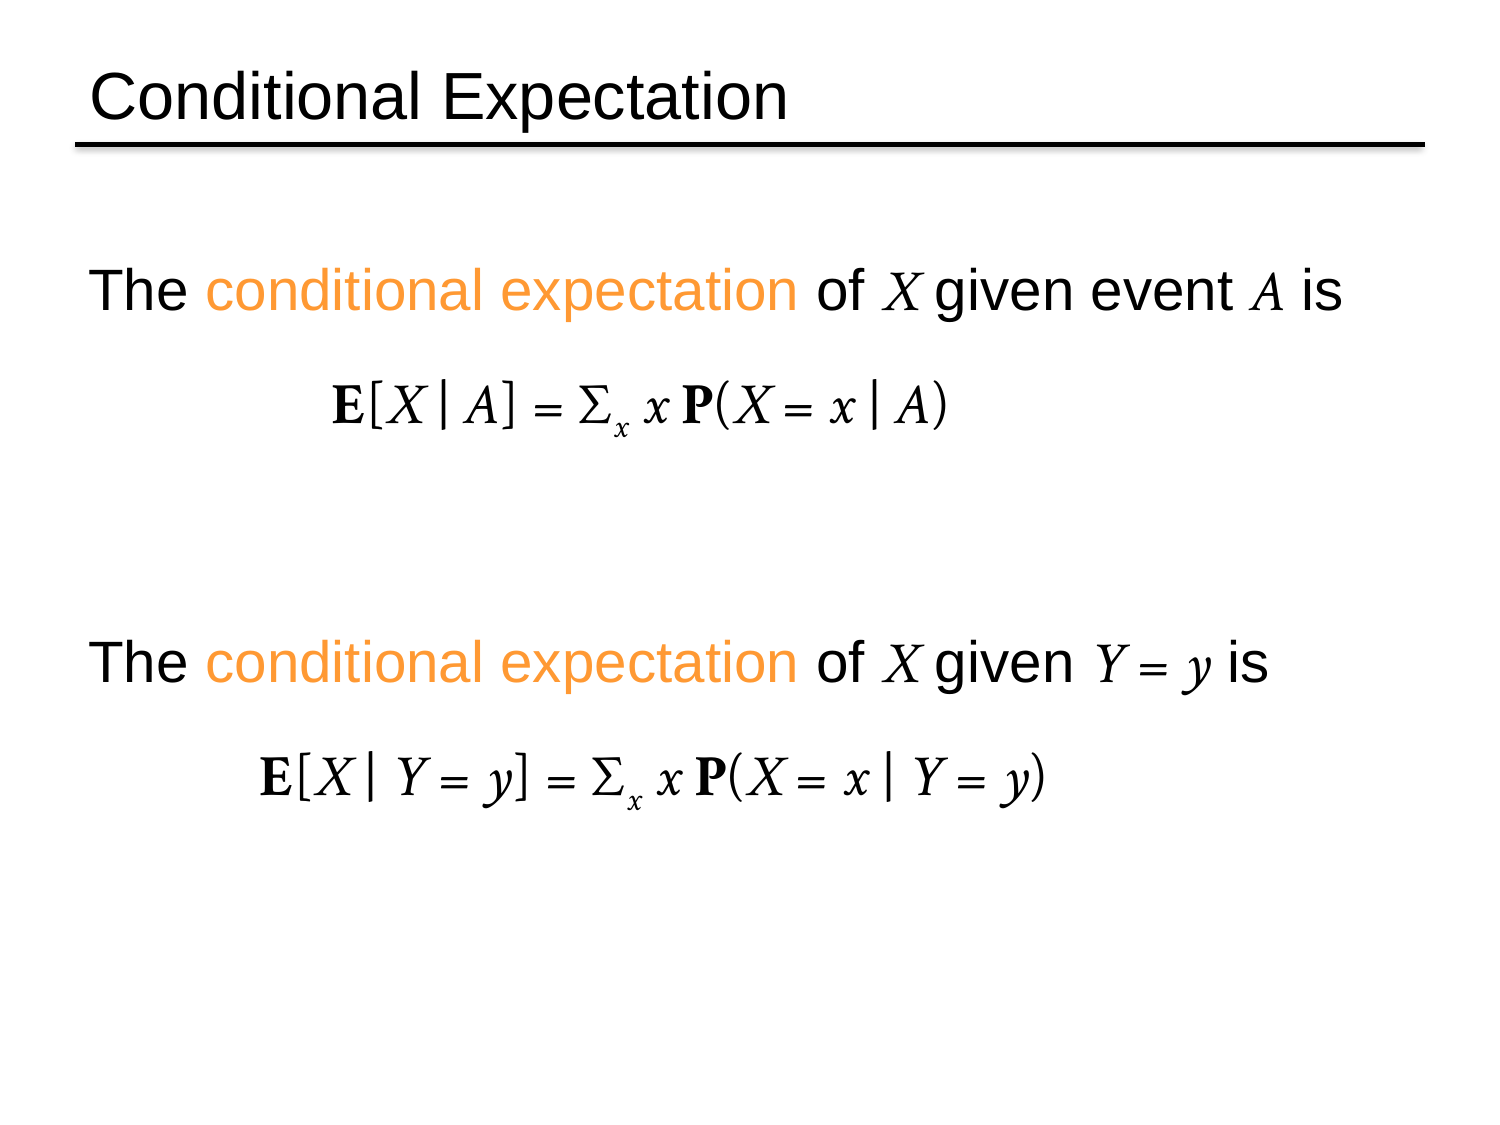

# Conditional Expectation
The conditional expectation of X given event A is
E[X | A] = ∑x x P(X = x | A)
The conditional expectation of X given Y = y is
E[X | Y = y] = ∑x x P(X = x | Y = y)